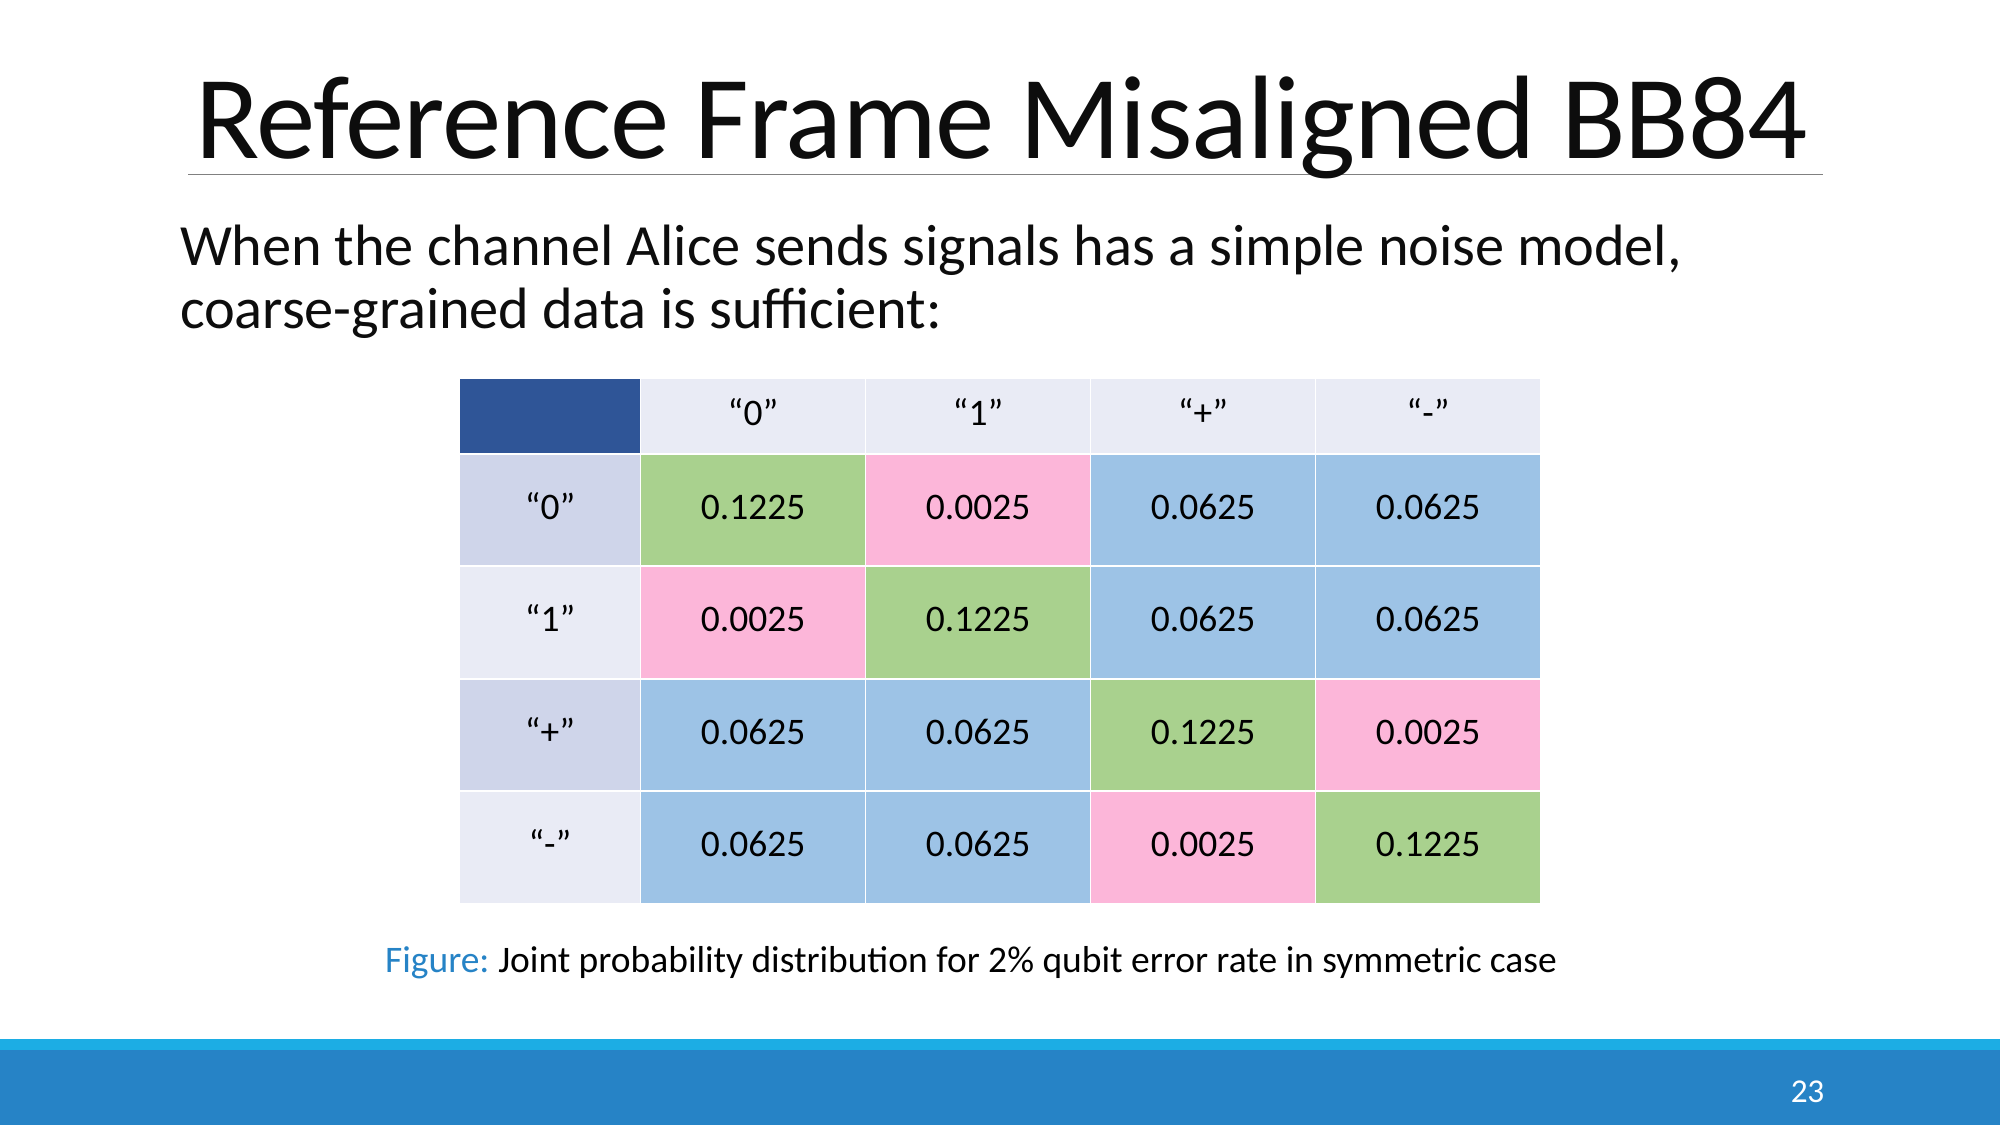

# Reference Frame Misaligned BB84
When the channel Alice sends signals has a simple noise model, coarse-grained data is sufficient:
|  | “0” | “1” | “+” | “-” |
| --- | --- | --- | --- | --- |
| “0” | 0.1225 | 0.0025 | 0.0625 | 0.0625 |
| “1” | 0.0025 | 0.1225 | 0.0625 | 0.0625 |
| “+” | 0.0625 | 0.0625 | 0.1225 | 0.0025 |
| “-” | 0.0625 | 0.0625 | 0.0025 | 0.1225 |
Figure: Joint probability distribution for 2% qubit error rate in symmetric case
23